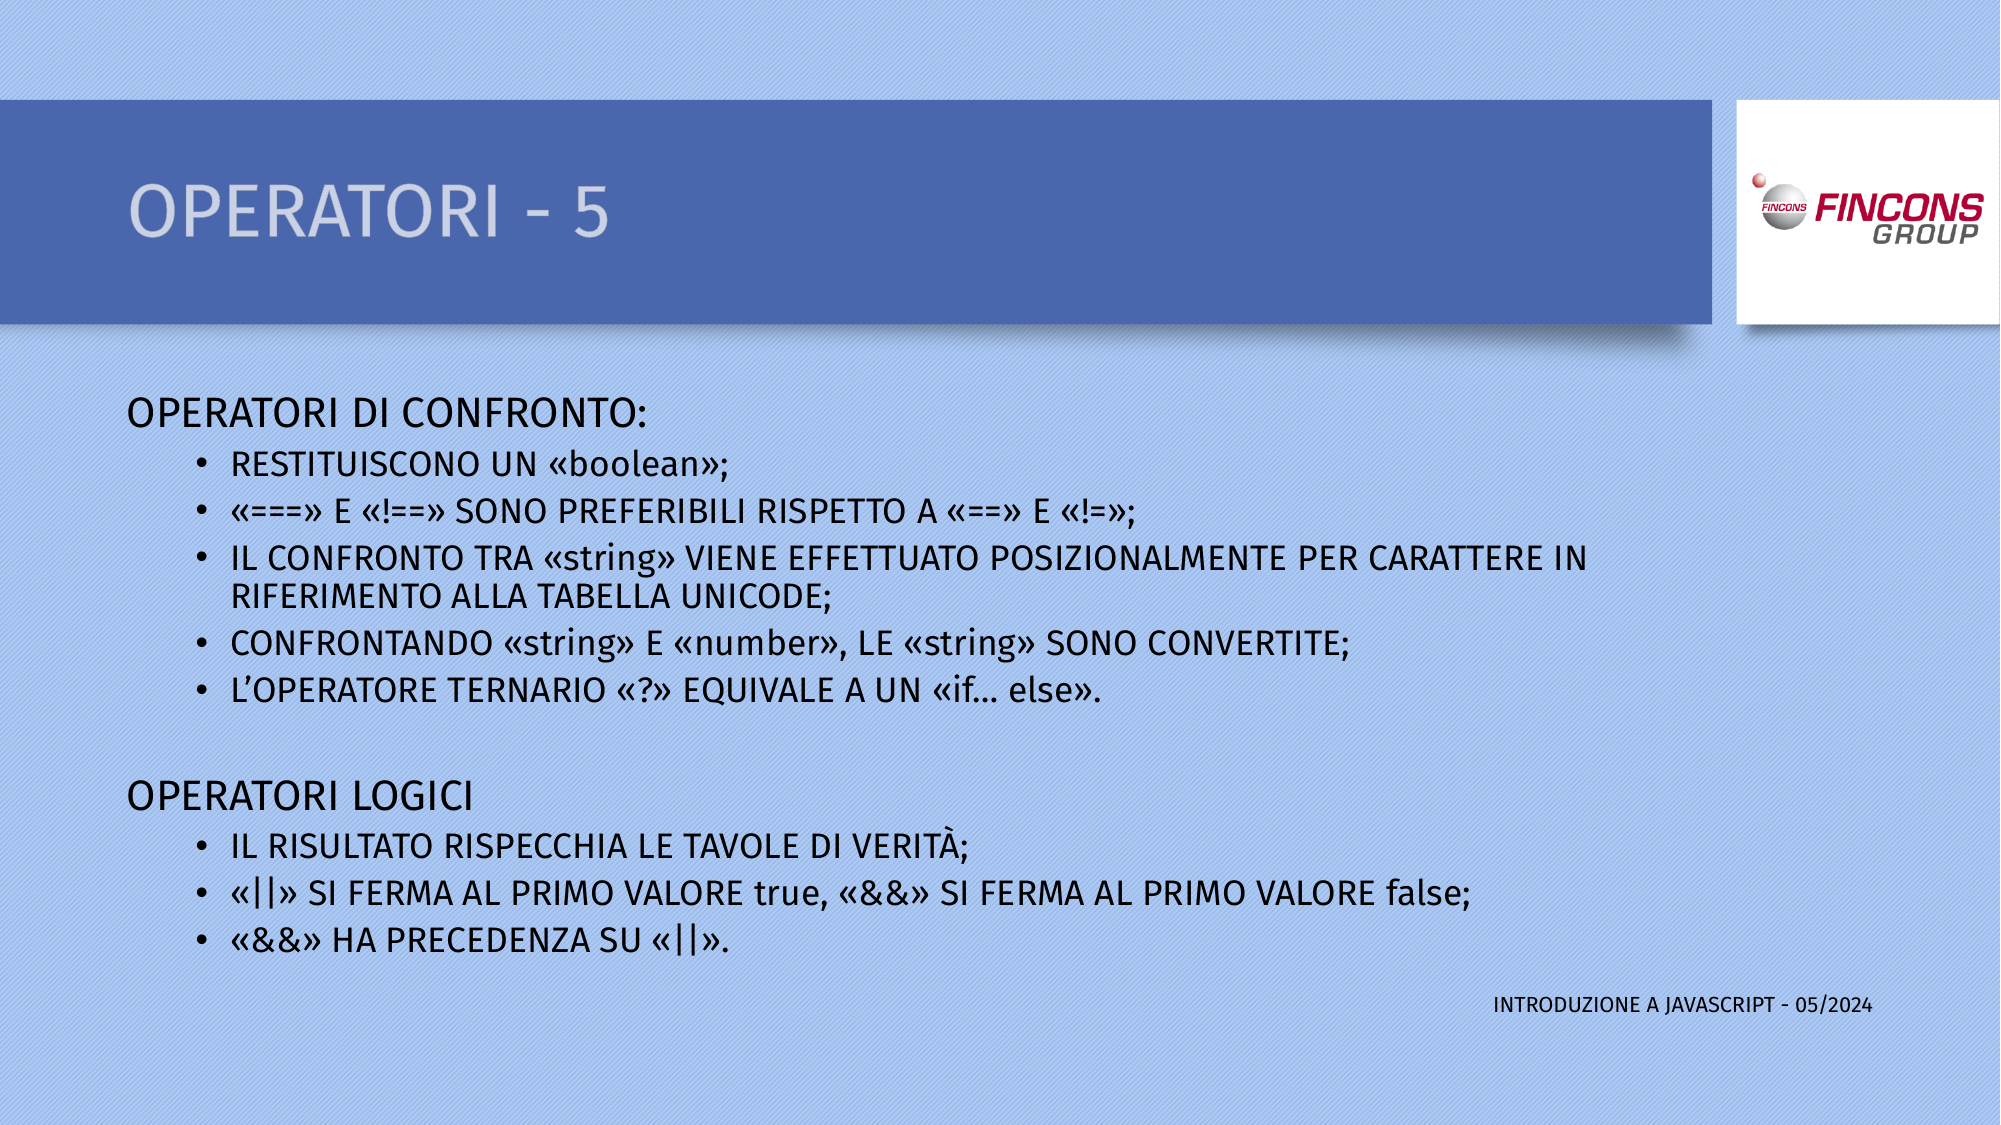

# OPERATORI - 5
OPERATORI DI CONFRONTO:
RESTITUISCONO UN «boolean»;
«===» E «!==» SONO PREFERIBILI RISPETTO A «==» E «!=»;
IL CONFRONTO TRA «string» VIENE EFFETTUATO POSIZIONALMENTE PER CARATTERE IN RIFERIMENTO ALLA TABELLA UNICODE;
CONFRONTANDO «string» E «number», LE «string» SONO CONVERTITE;
L’OPERATORE TERNARIO «?» EQUIVALE A UN «if… else».
OPERATORI LOGICI
IL RISULTATO RISPECCHIA LE TAVOLE DI VERITÀ;
«||» SI FERMA AL PRIMO VALORE true, «&&» SI FERMA AL PRIMO VALORE false;
«&&» HA PRECEDENZA SU «||».
INTRODUZIONE A JAVASCRIPT - 05/2024